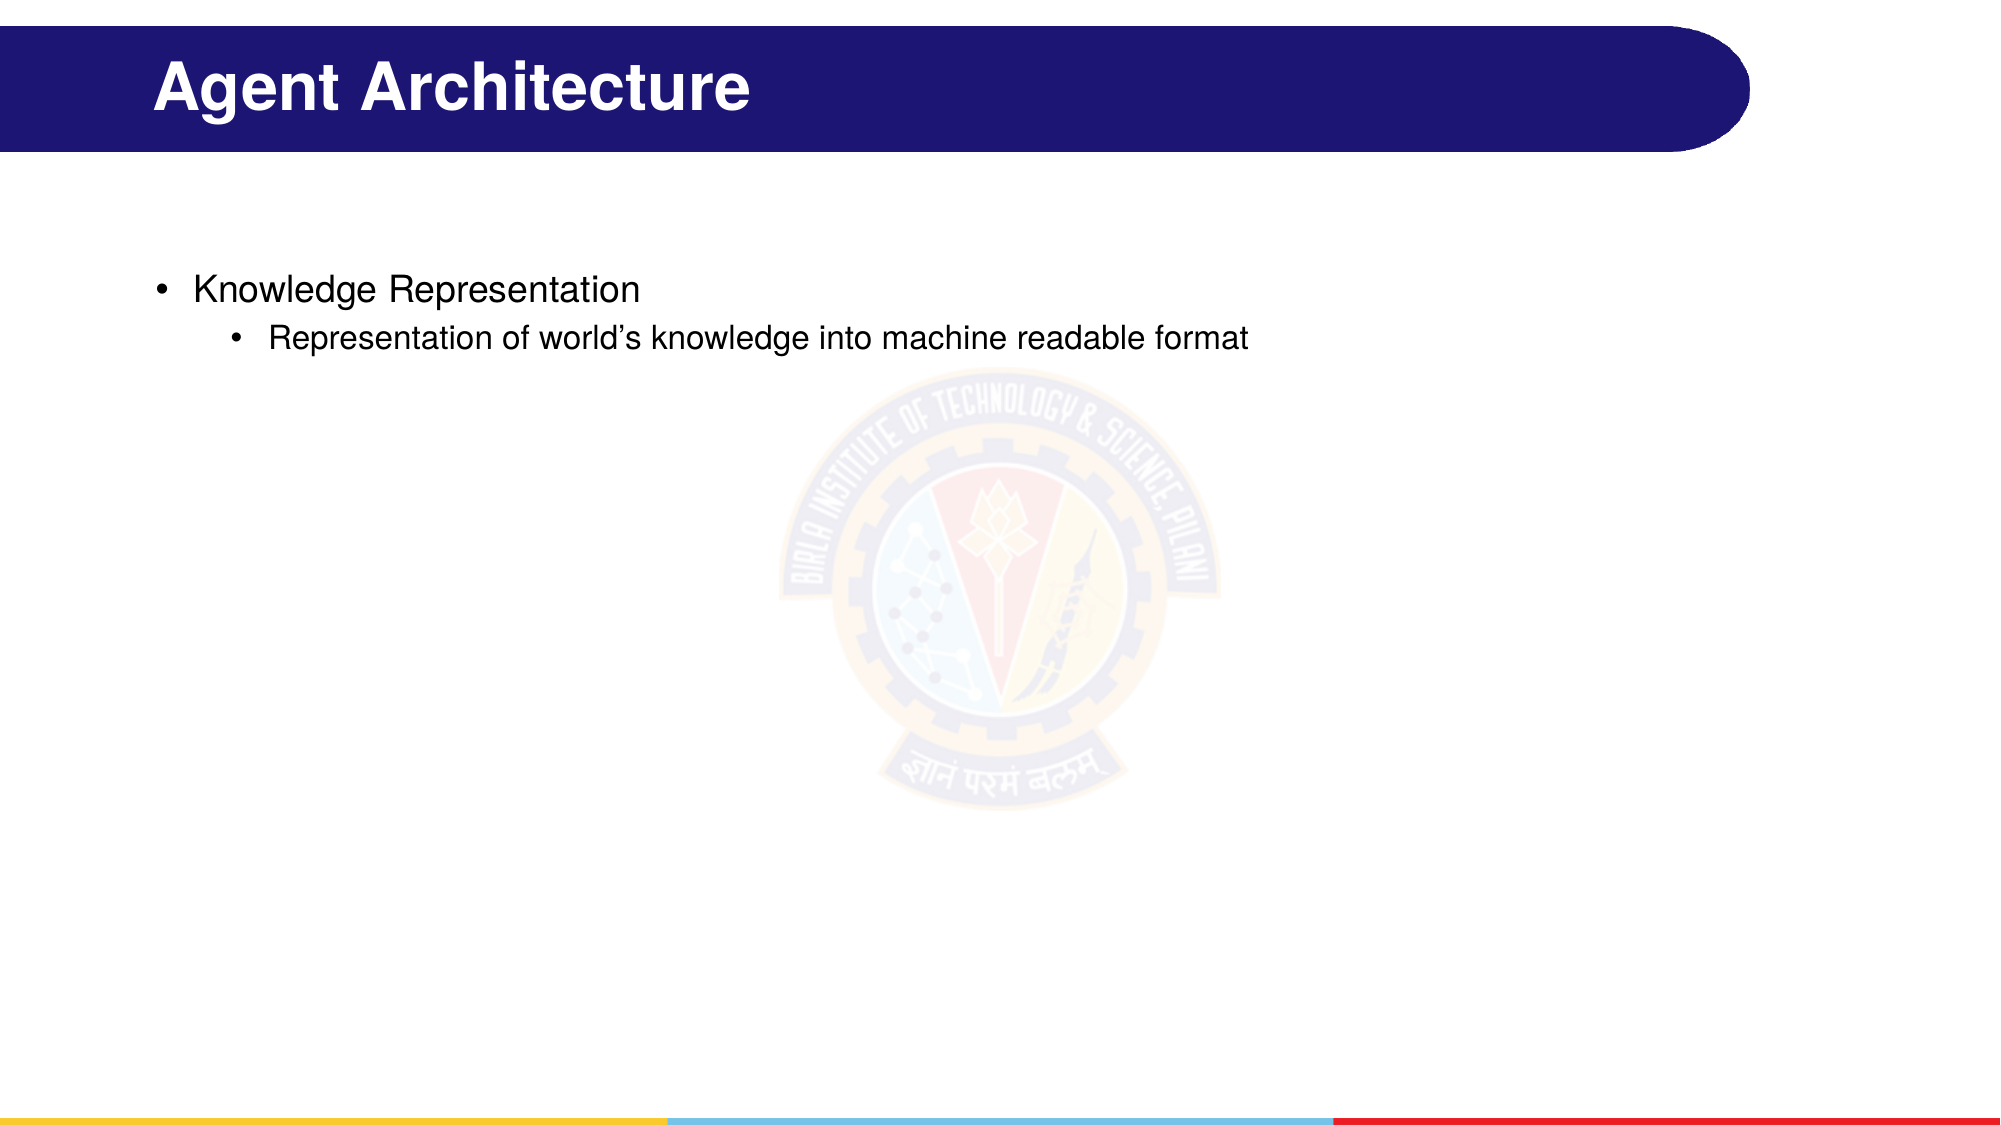

# Agent Architecture

Knowledge Representation
Representation of world’s knowledge into machine readable format